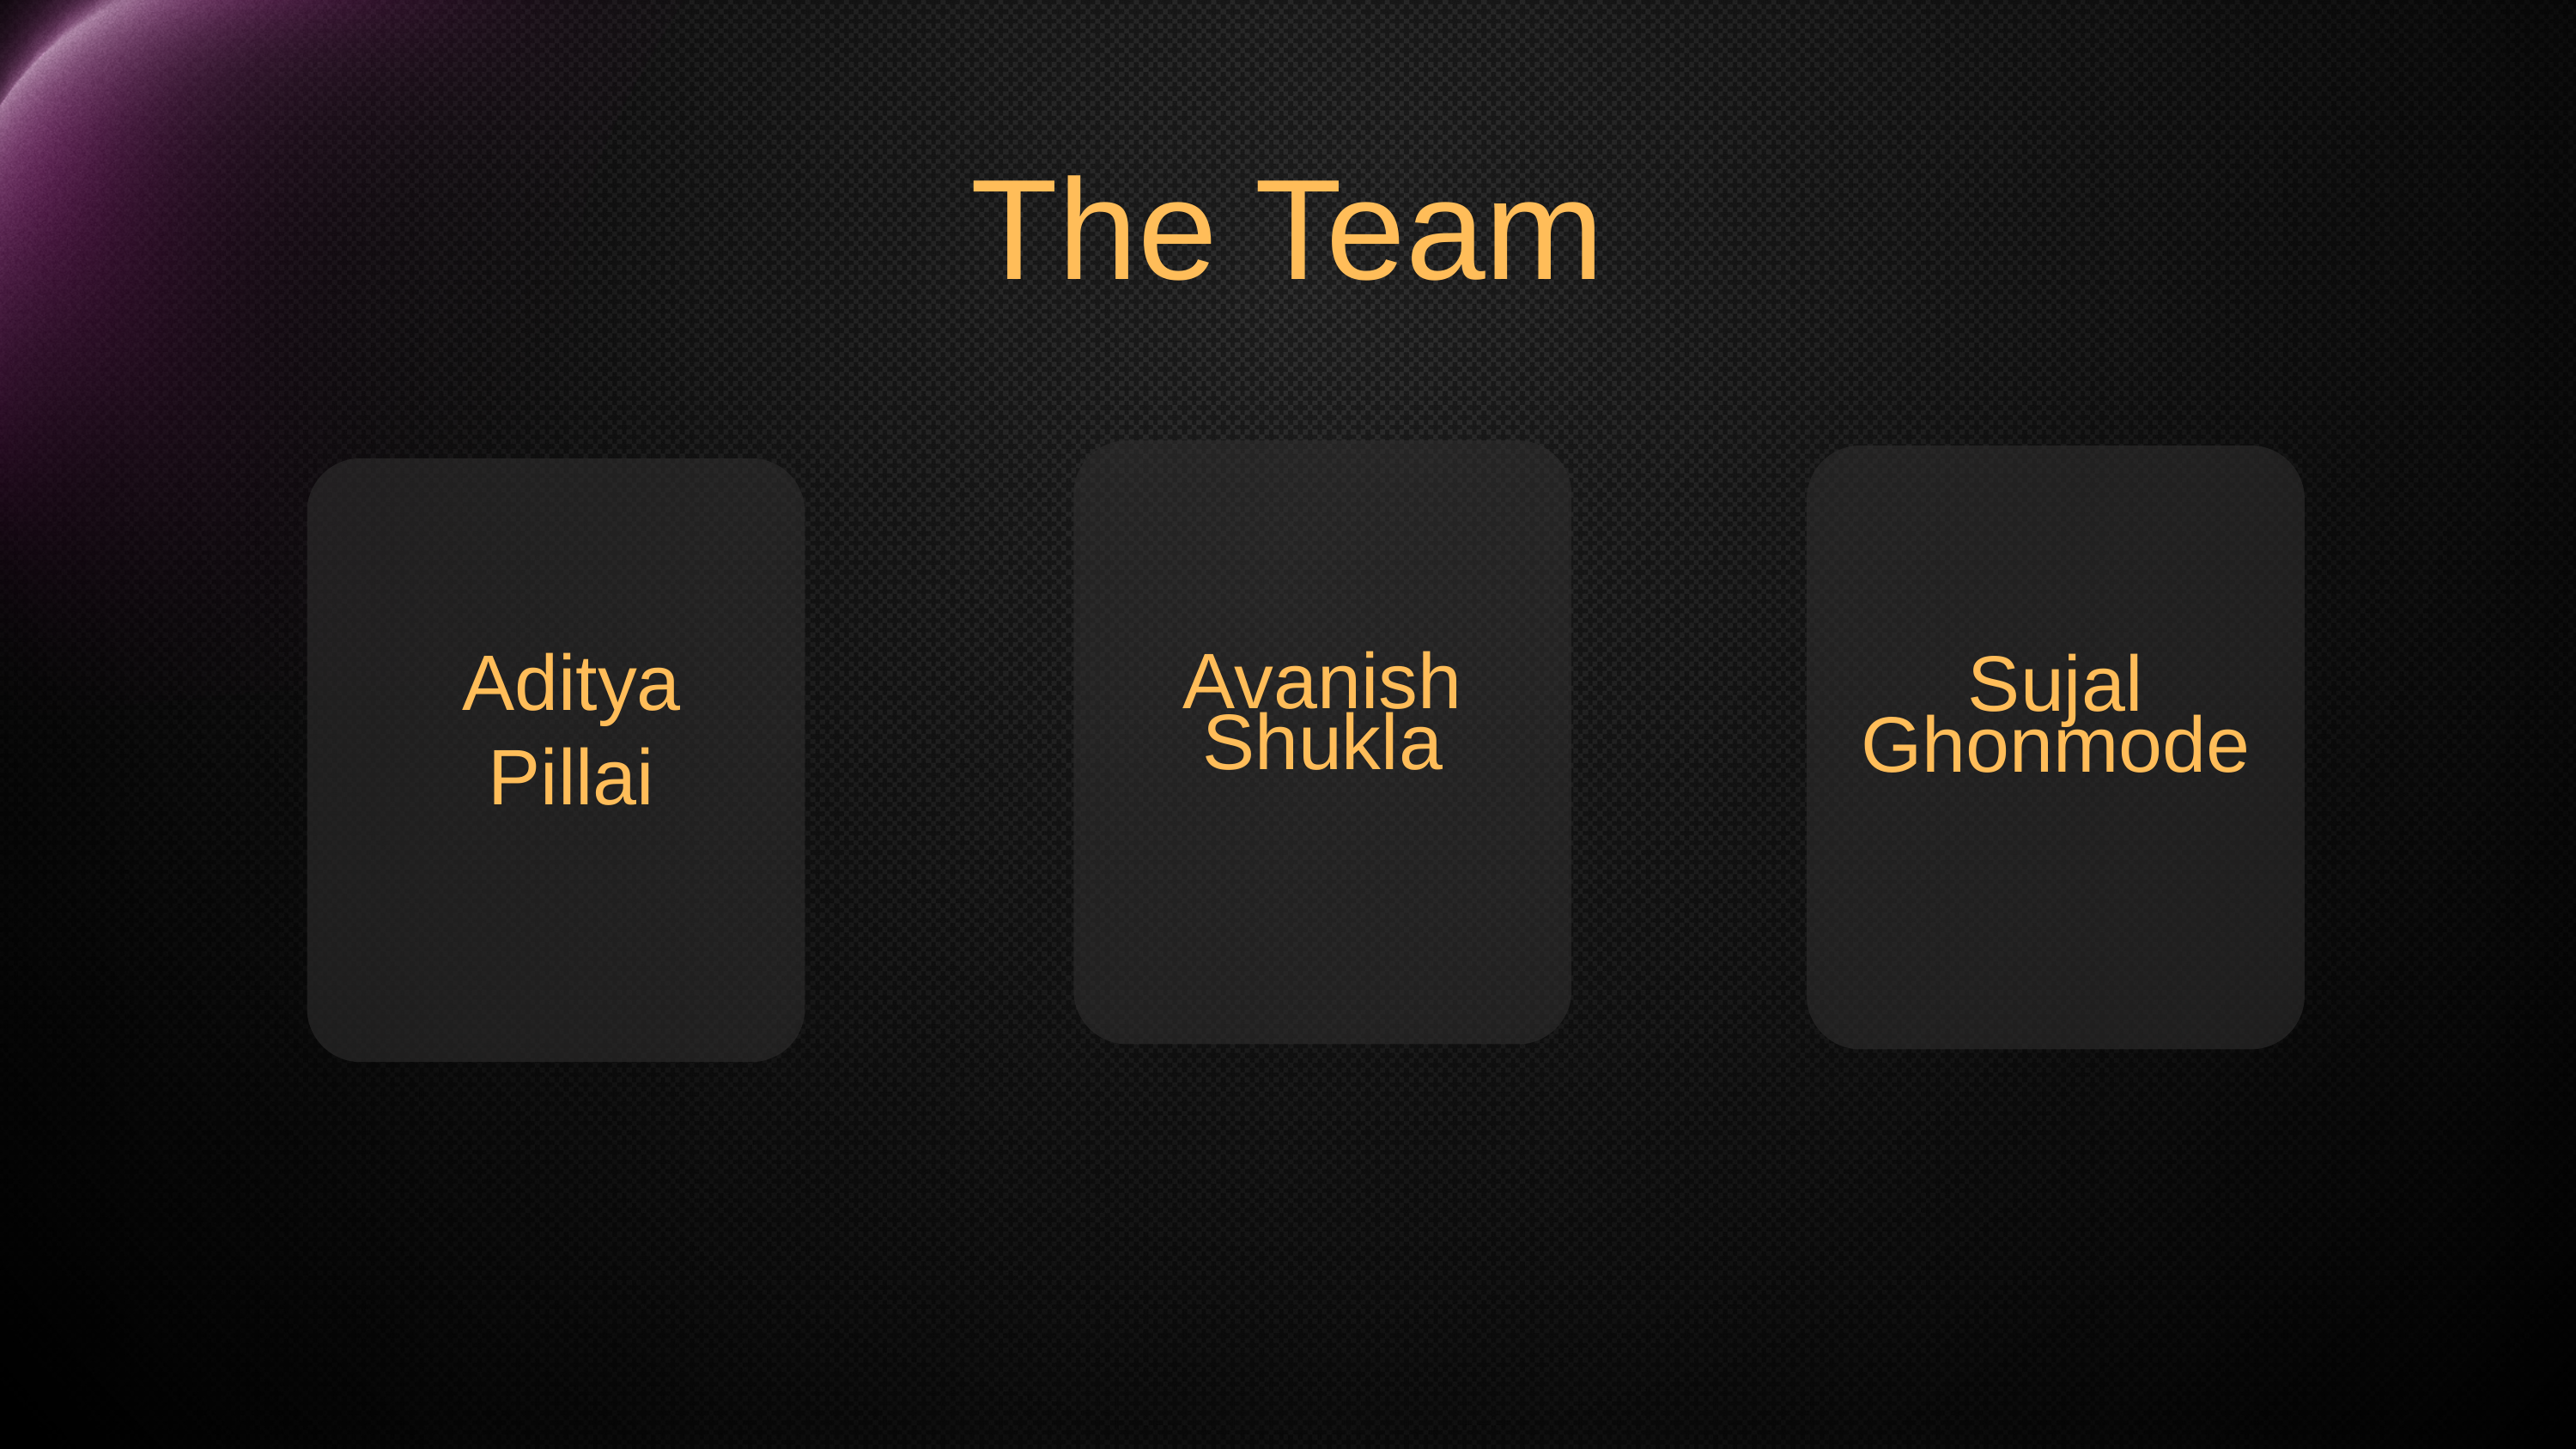

The Team

Aditya Pillai
Avanish Shukla
Sujal Ghonmode